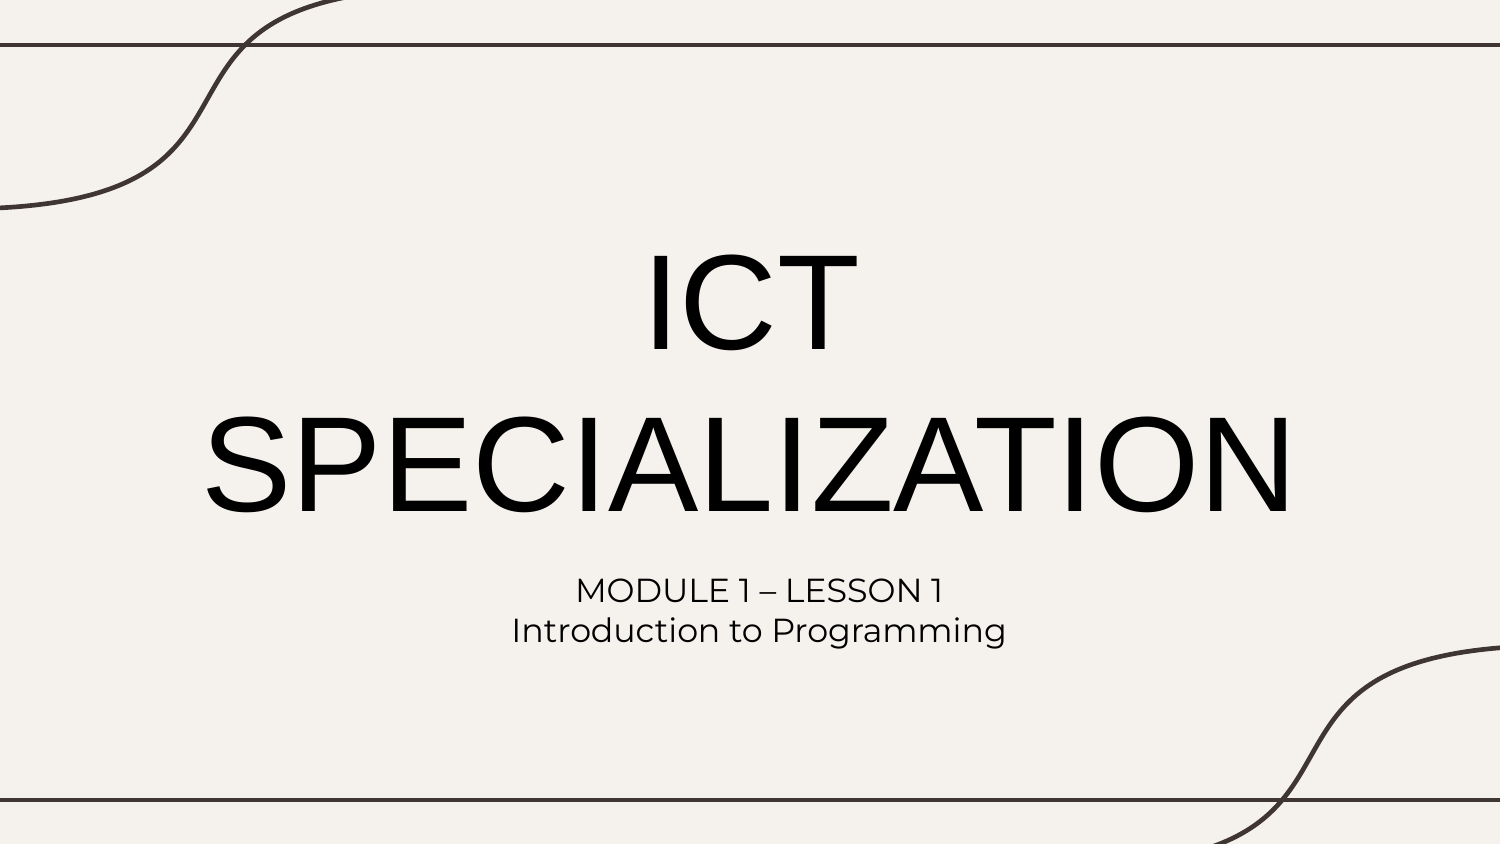

# ICT SPECIALIZATION
MODULE 1 – LESSON 1
Introduction to Programming